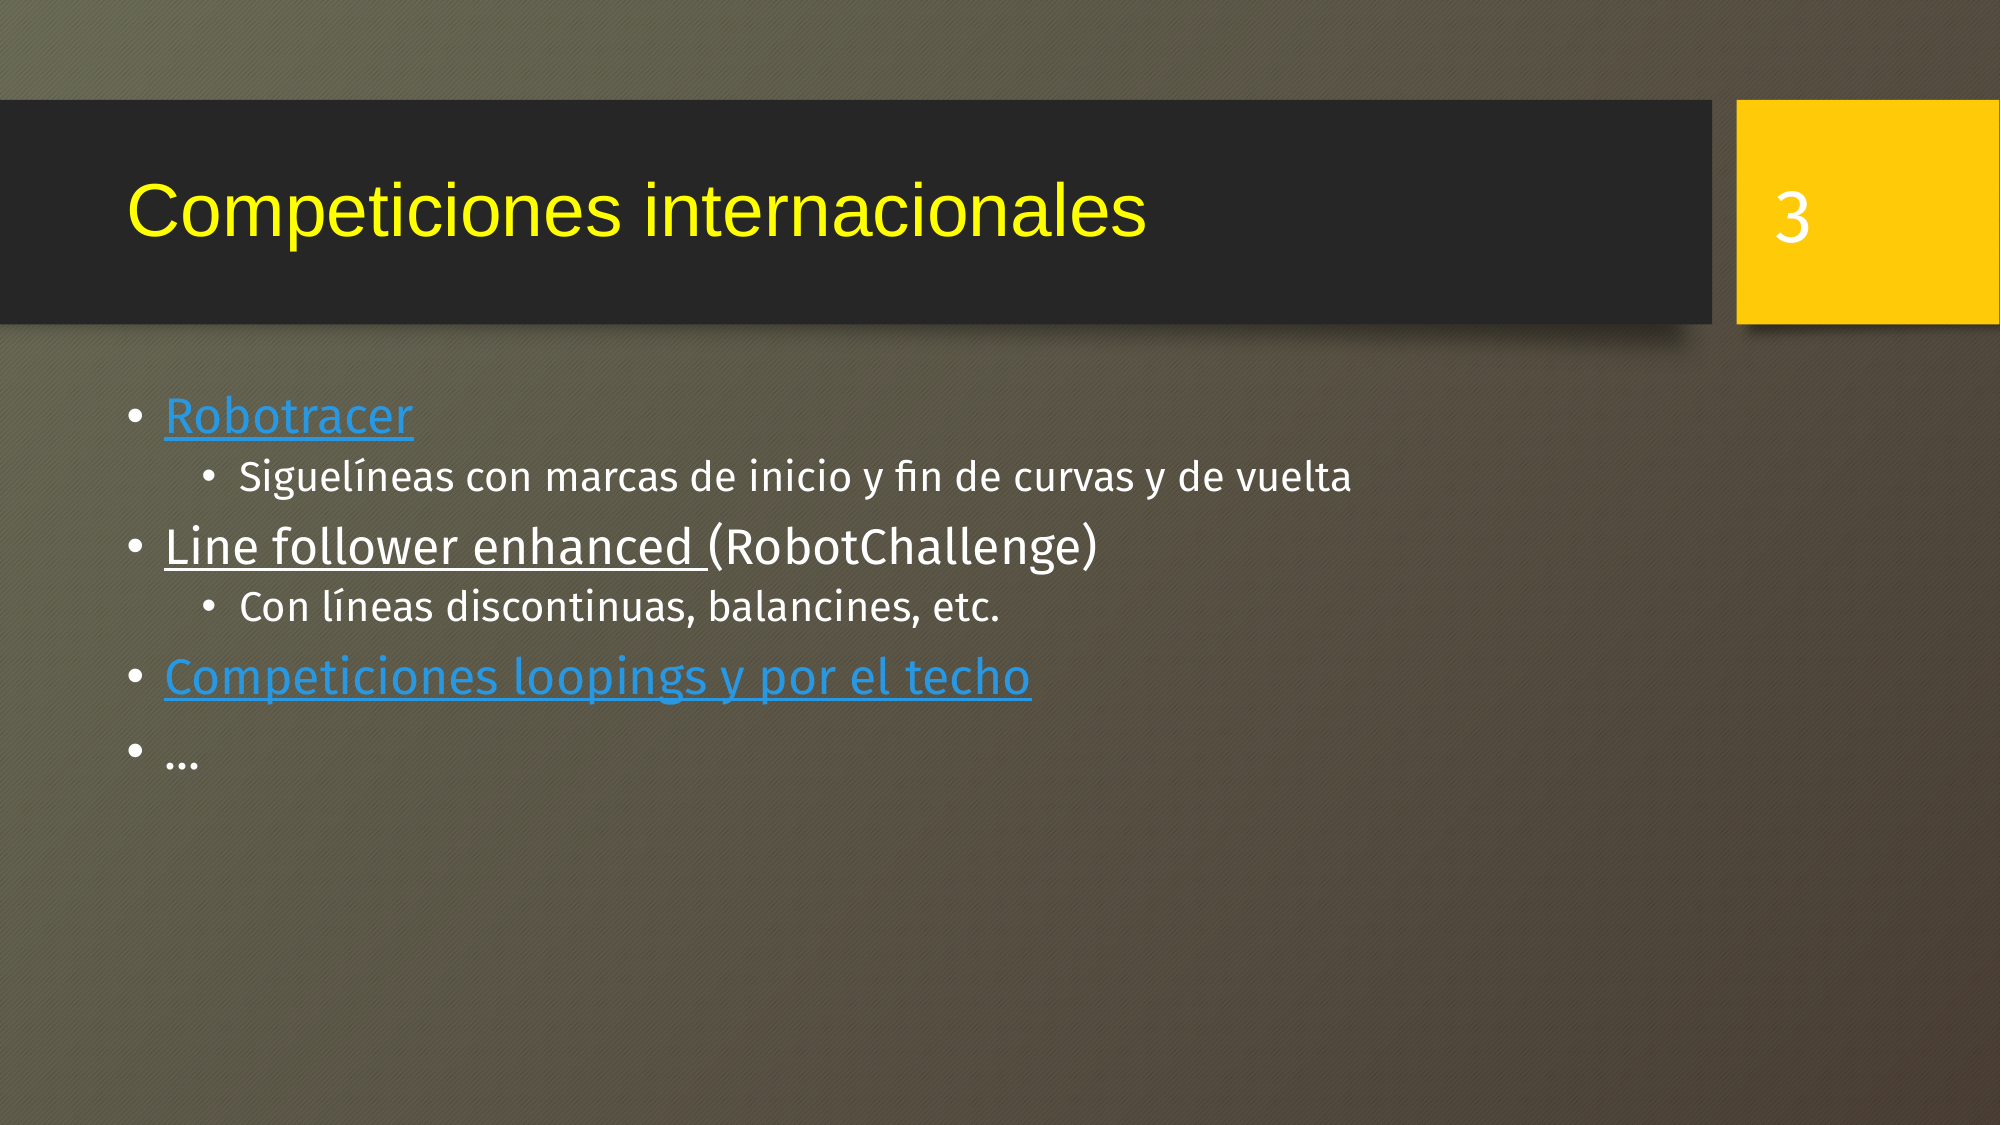

3
# Competiciones internacionales
Robotracer
Siguelíneas con marcas de inicio y fin de curvas y de vuelta
Line follower enhanced (RobotChallenge)
Con líneas discontinuas, balancines, etc.
Competiciones loopings y por el techo
...